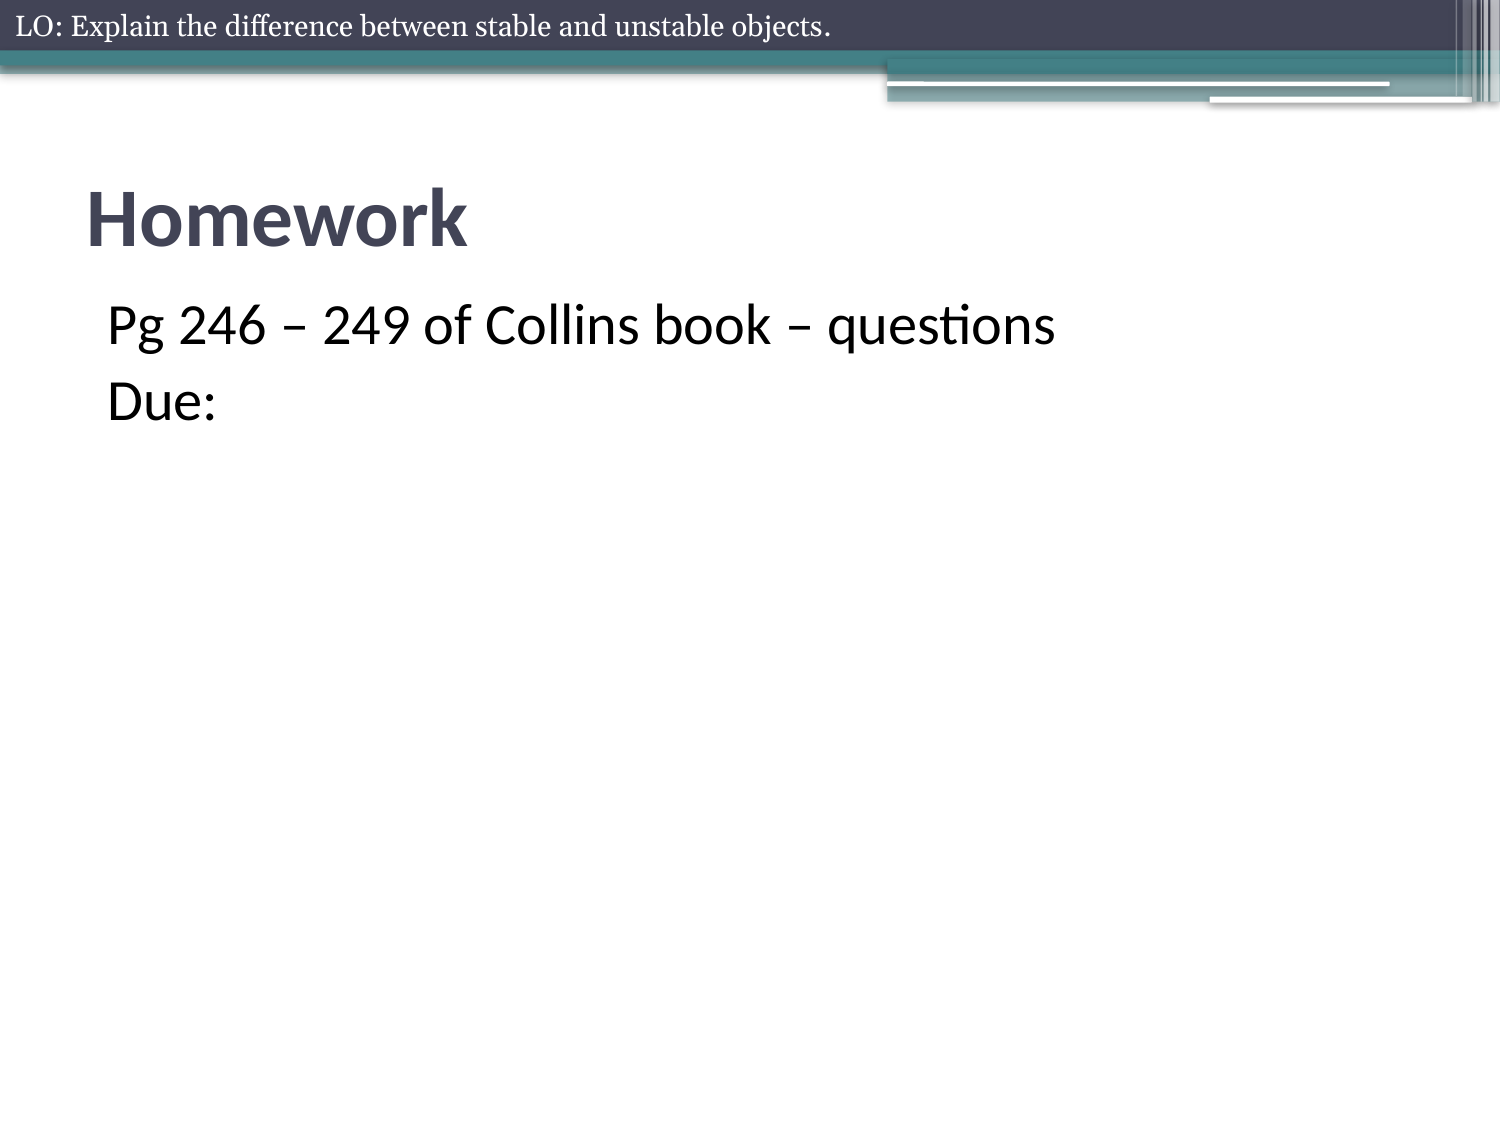

LO: Explain the difference between stable and unstable objects.
# Homework
Pg 246 – 249 of Collins book – questions
Due: